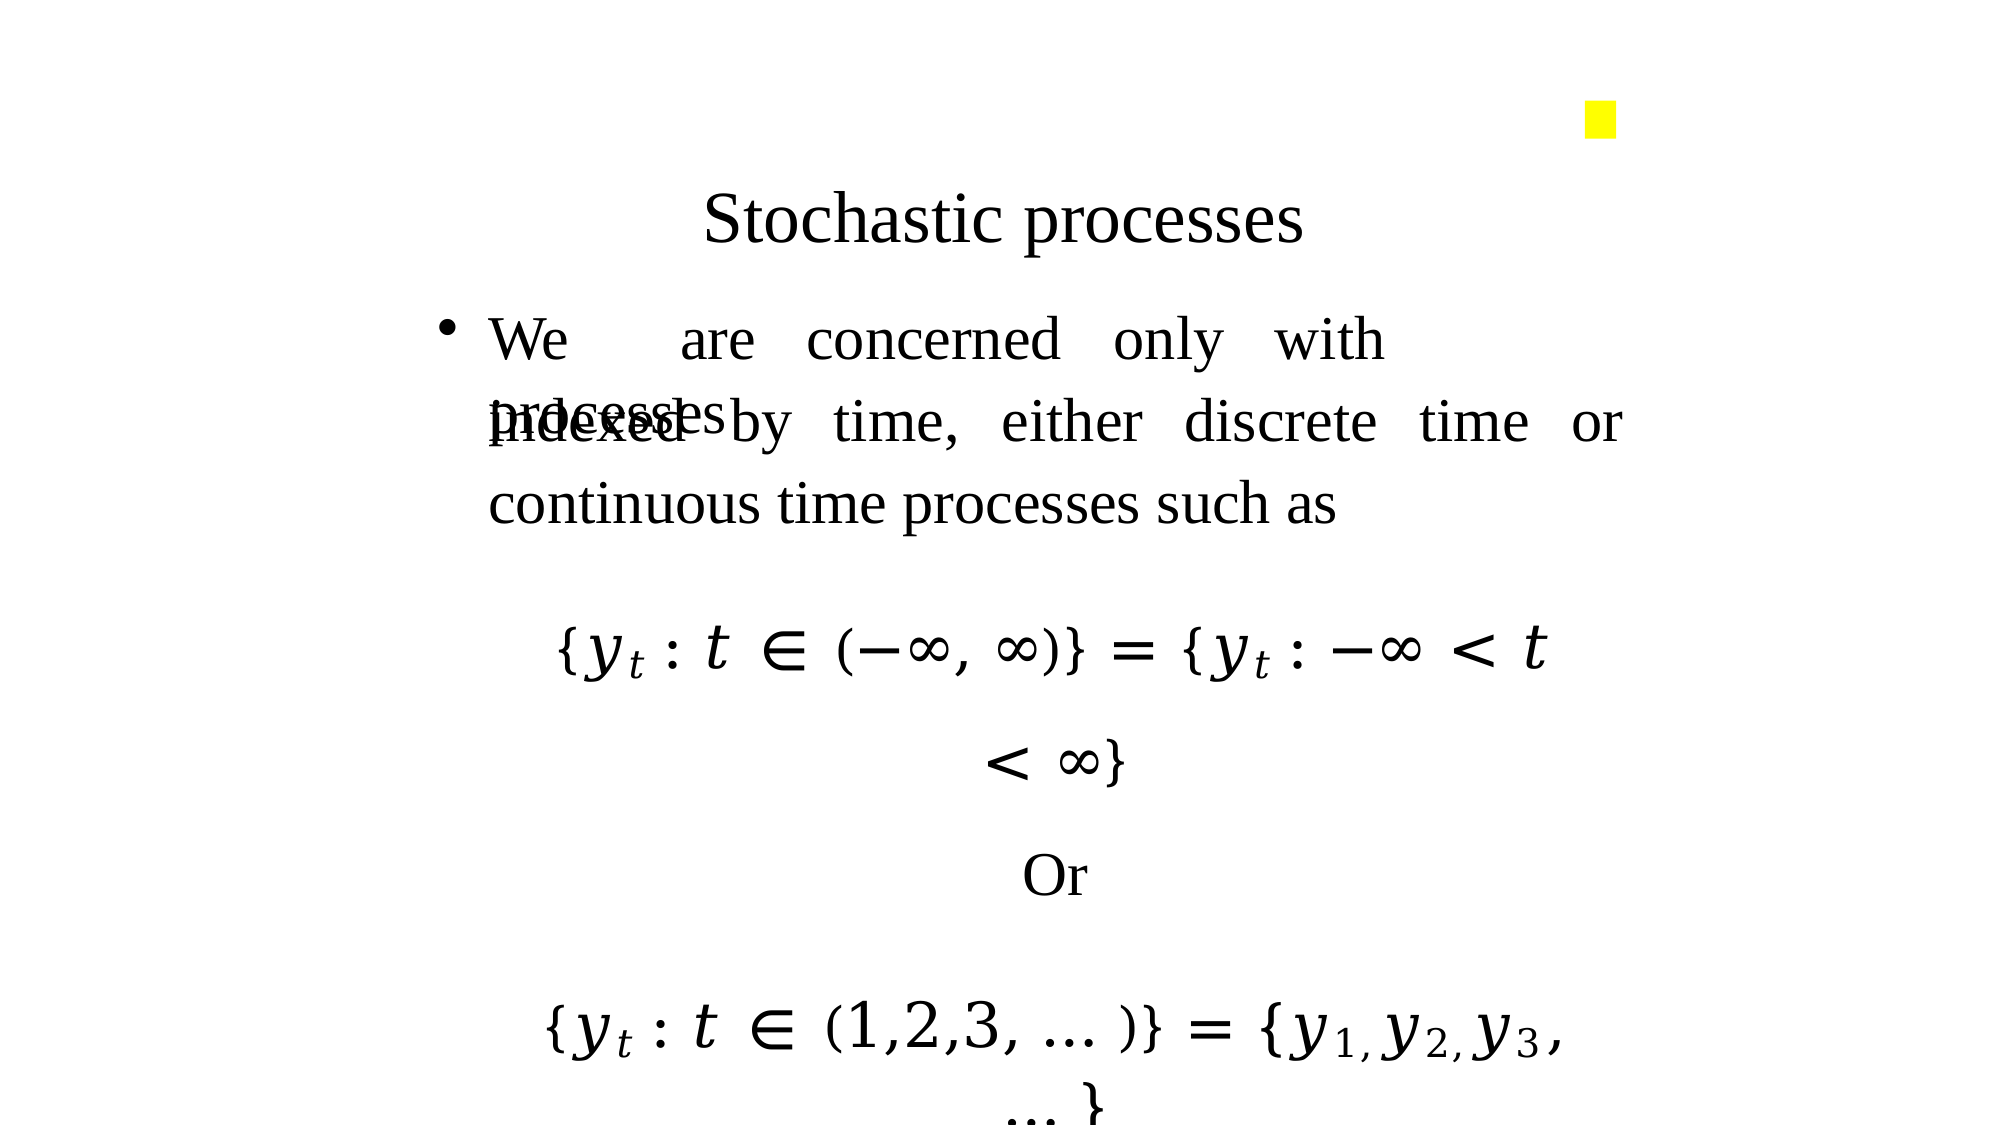

# Stochastic processes
We	are	concerned	only	with	processes
indexed	by	time,	either	discrete	time	or
continuous time processes such as
{𝑦𝑡: 𝑡 ∈ (−∞, ∞)} = {𝑦𝑡: −∞ < 𝑡 < ∞}
Or
{𝑦𝑡: 𝑡 ∈ (1,2,3, … )} = {𝑦1,𝑦2,𝑦3, … }